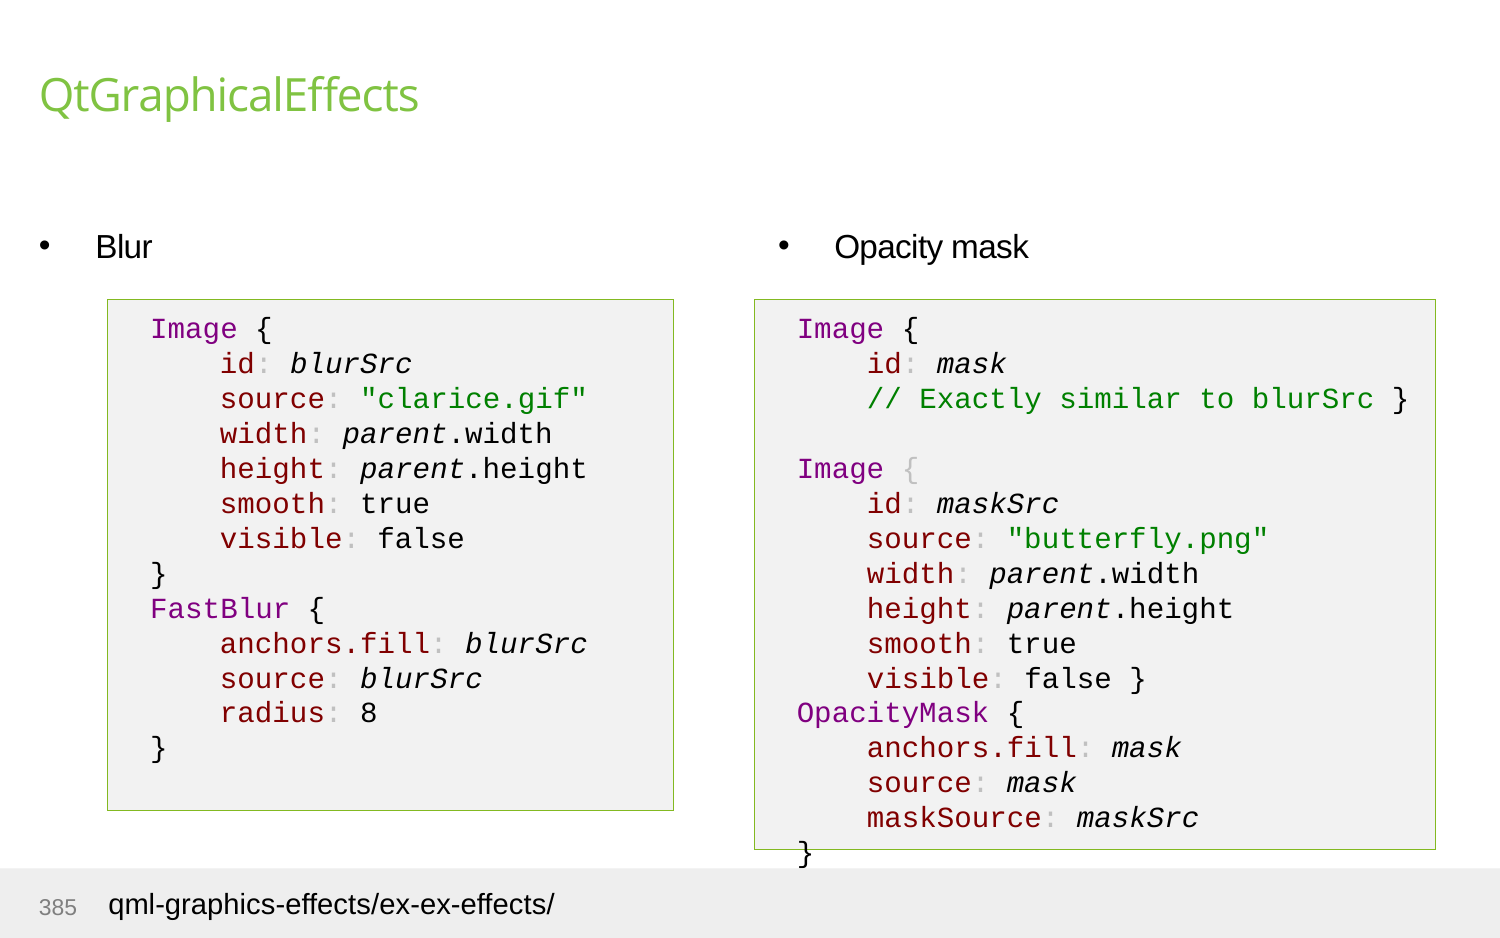

# QtGraphicalEffects
Opacity mask
Blur
Image {
    id: blurSrc
    source: "clarice.gif"
    width: parent.width
    height: parent.height
    smooth: true
    visible: false
}
FastBlur {
    anchors.fill: blurSrc
    source: blurSrc
    radius: 8
}
Image {
    id: mask
    // Exactly similar to blurSrc }
Image {
    id: maskSrc
    source: "butterfly.png"
    width: parent.width
    height: parent.height
    smooth: true
    visible: false }
OpacityMask {
    anchors.fill: mask
    source: mask
    maskSource: maskSrc
}
qml-graphics-effects/ex-ex-effects/
385